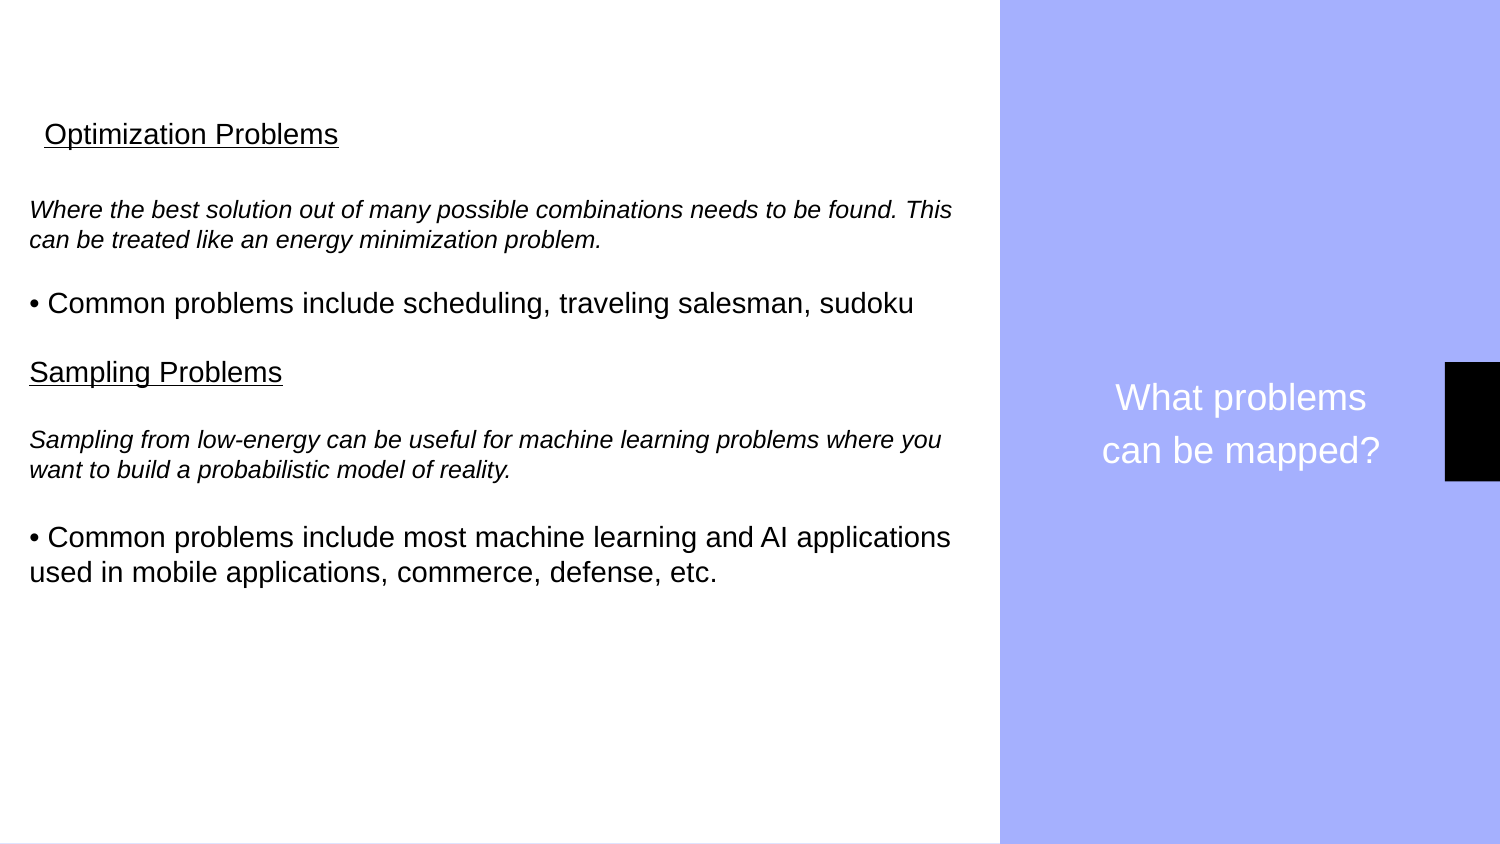

What problems
can be mapped?
Optimization Problems

Where the best solution out of many possible combinations needs to be found. This can be treated like an energy minimization problem.

• Common problems include scheduling, traveling salesman, sudoku

Sampling Problems

Sampling from low-energy can be useful for machine learning problems where you want to build a probabilistic model of reality.

• Common problems include most machine learning and AI applications used in mobile applications, commerce, defense, etc.